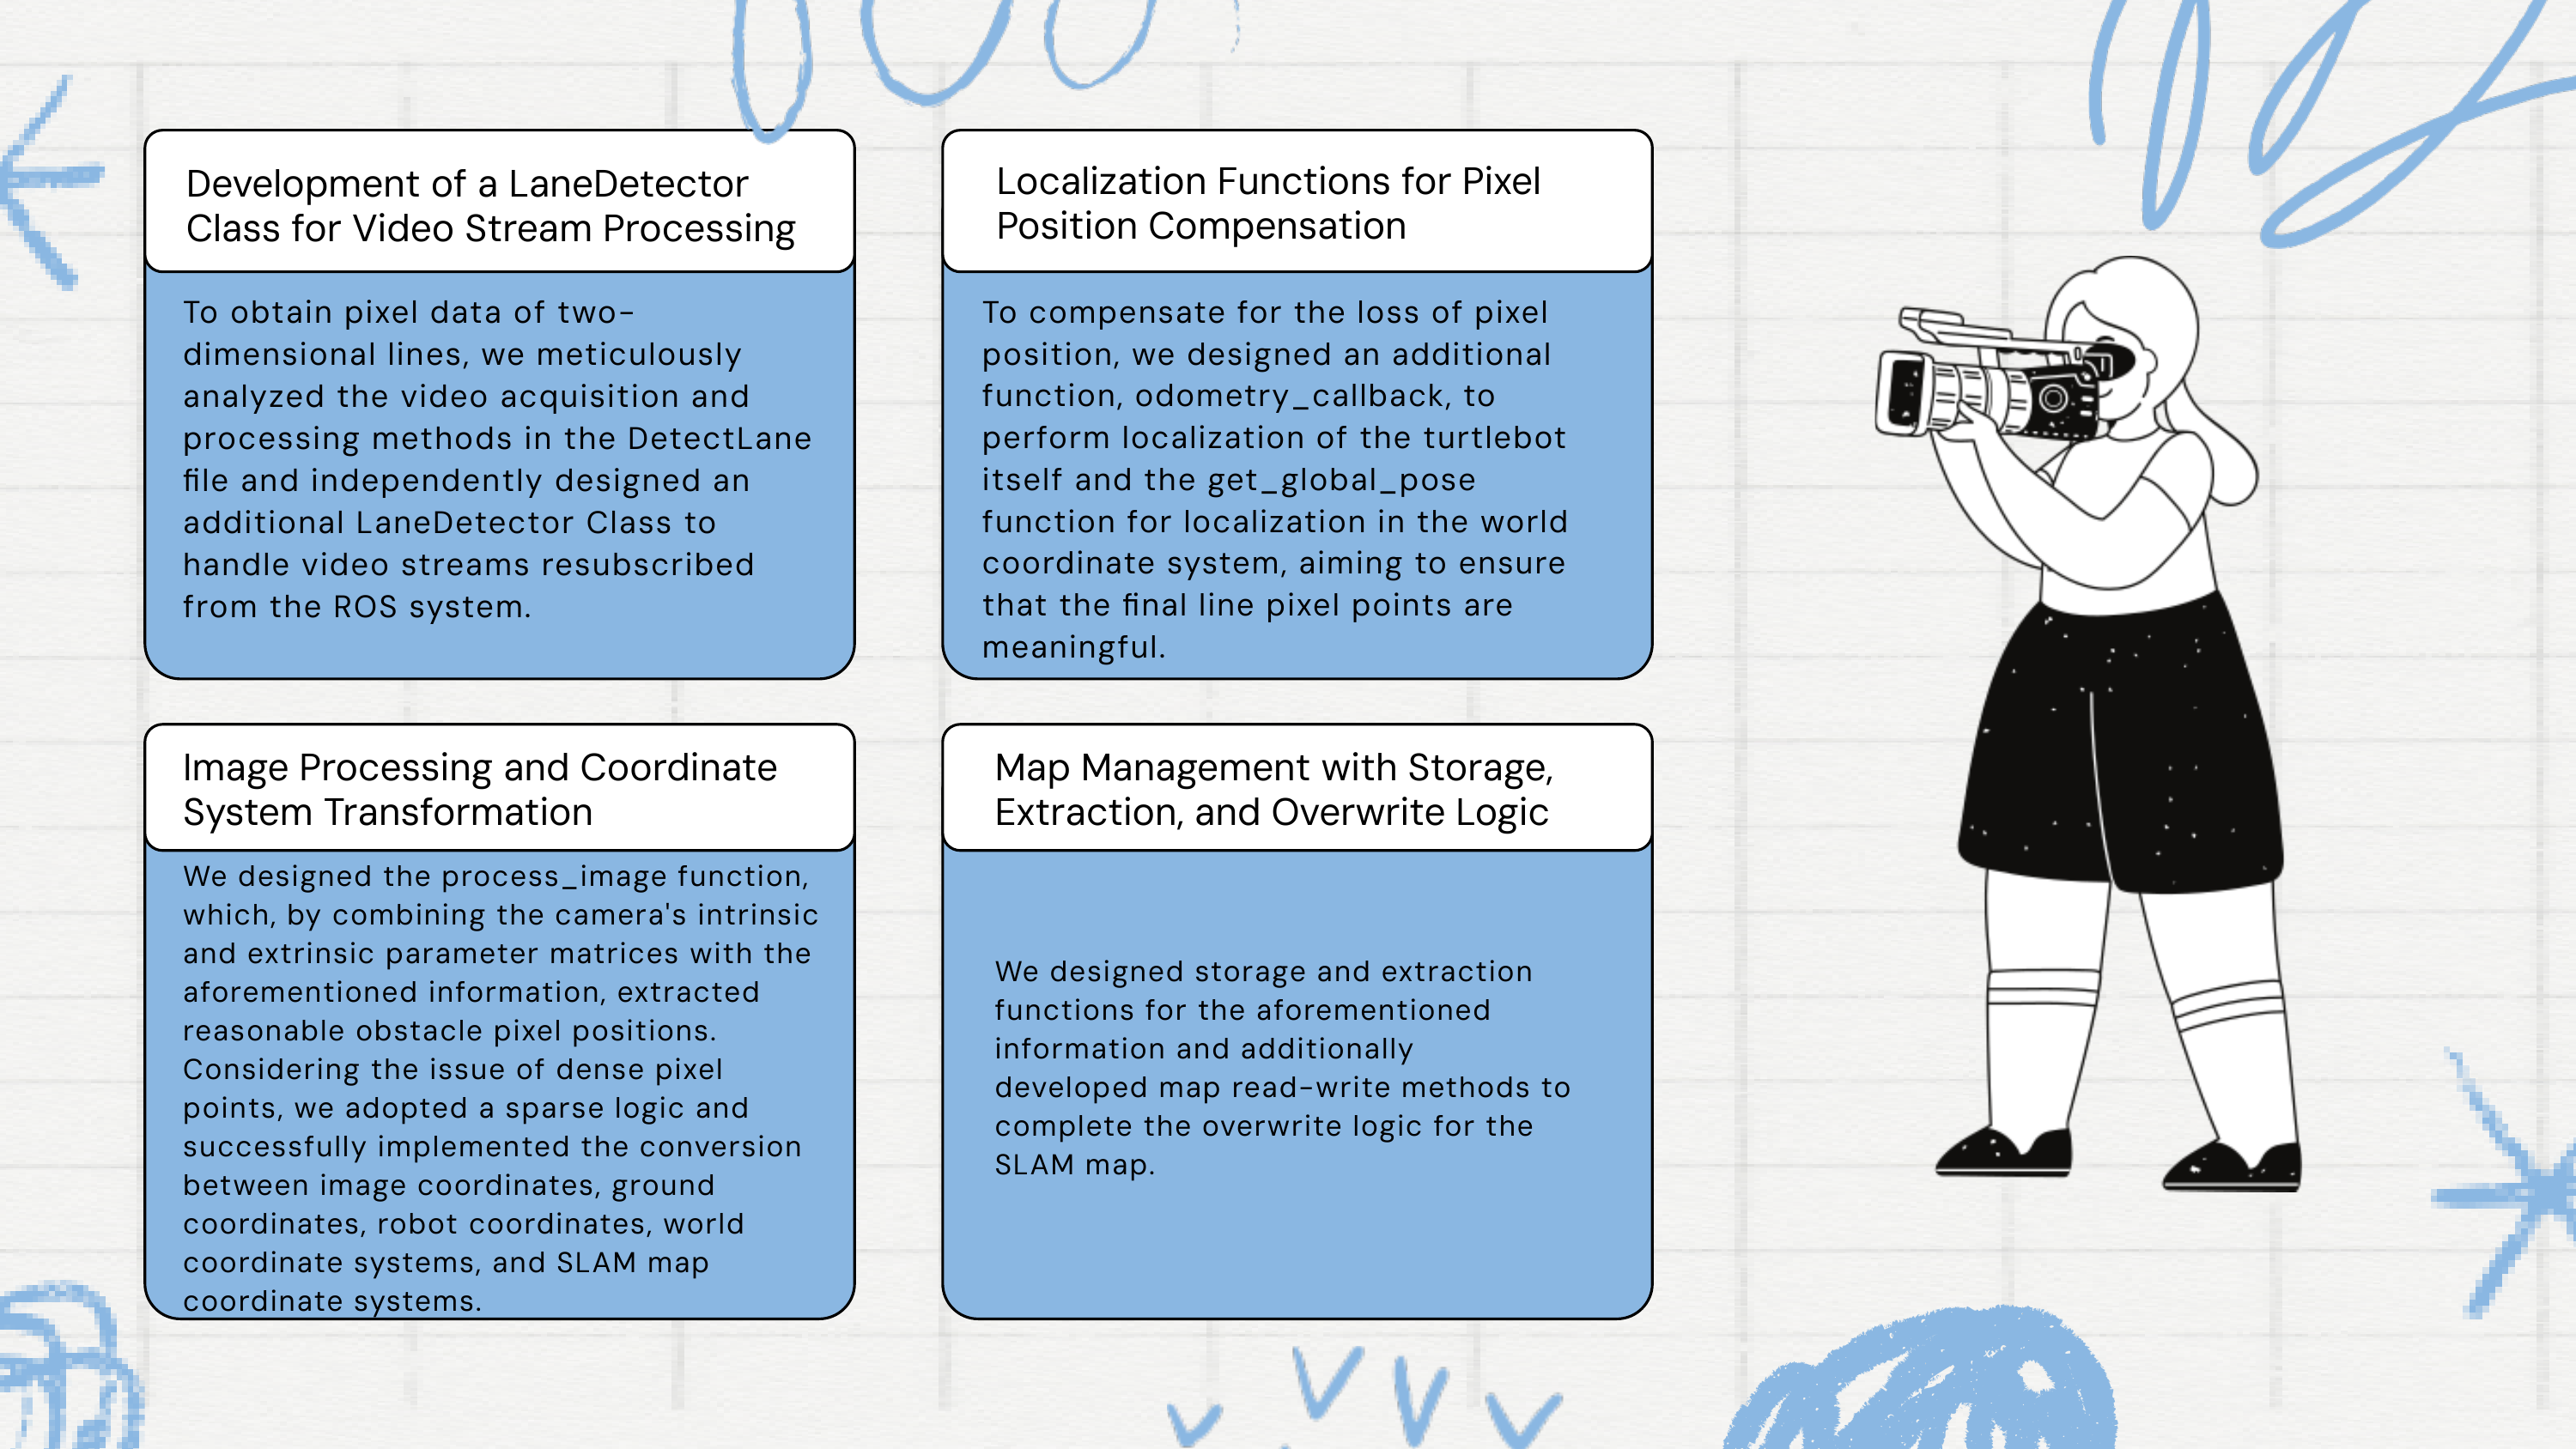

Localization Functions for Pixel Position Compensation
Development of a LaneDetector Class for Video Stream Processing

To obtain pixel data of two-dimensional lines, we meticulously analyzed the video acquisition and processing methods in the DetectLane file and independently designed an additional LaneDetector Class to handle video streams resubscribed from the ROS system.
To compensate for the loss of pixel position, we designed an additional function, odometry_callback, to perform localization of the turtlebot itself and the get_global_pose function for localization in the world coordinate system, aiming to ensure that the final line pixel points are meaningful.

Image Processing and Coordinate System Transformation
Map Management with Storage, Extraction, and Overwrite Logic

We designed the process_image function, which, by combining the camera's intrinsic and extrinsic parameter matrices with the aforementioned information, extracted reasonable obstacle pixel positions. Considering the issue of dense pixel points, we adopted a sparse logic and successfully implemented the conversion between image coordinates, ground coordinates, robot coordinates, world coordinate systems, and SLAM map coordinate systems.
We designed storage and extraction functions for the aforementioned information and additionally developed map read-write methods to complete the overwrite logic for the SLAM map.